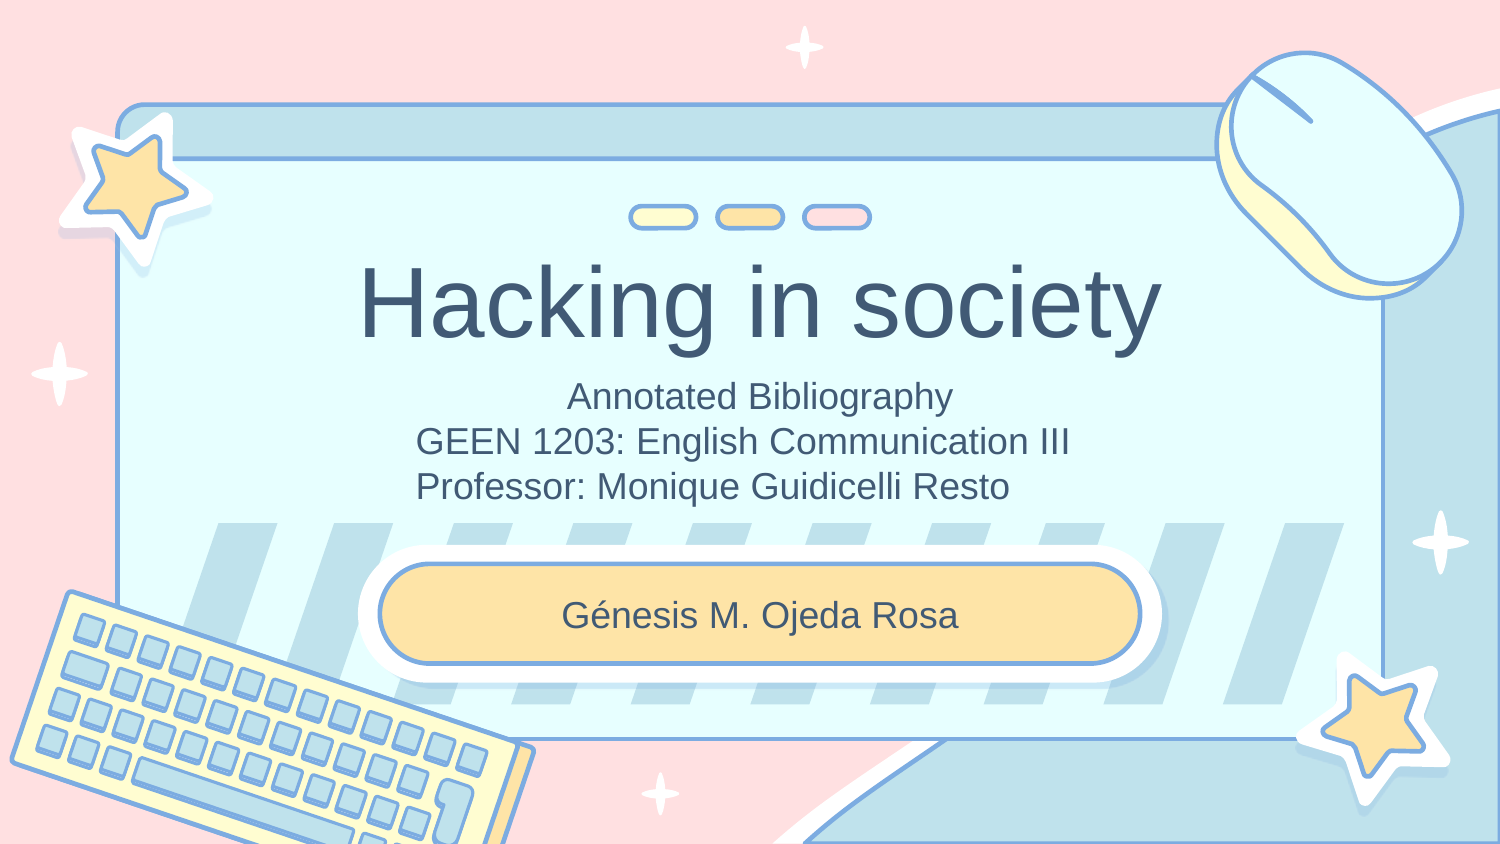

# Hacking in society
Annotated Bibliography
GEEN 1203: English Communication III
Professor: Monique Guidicelli Resto

Génesis M. Ojeda Rosa